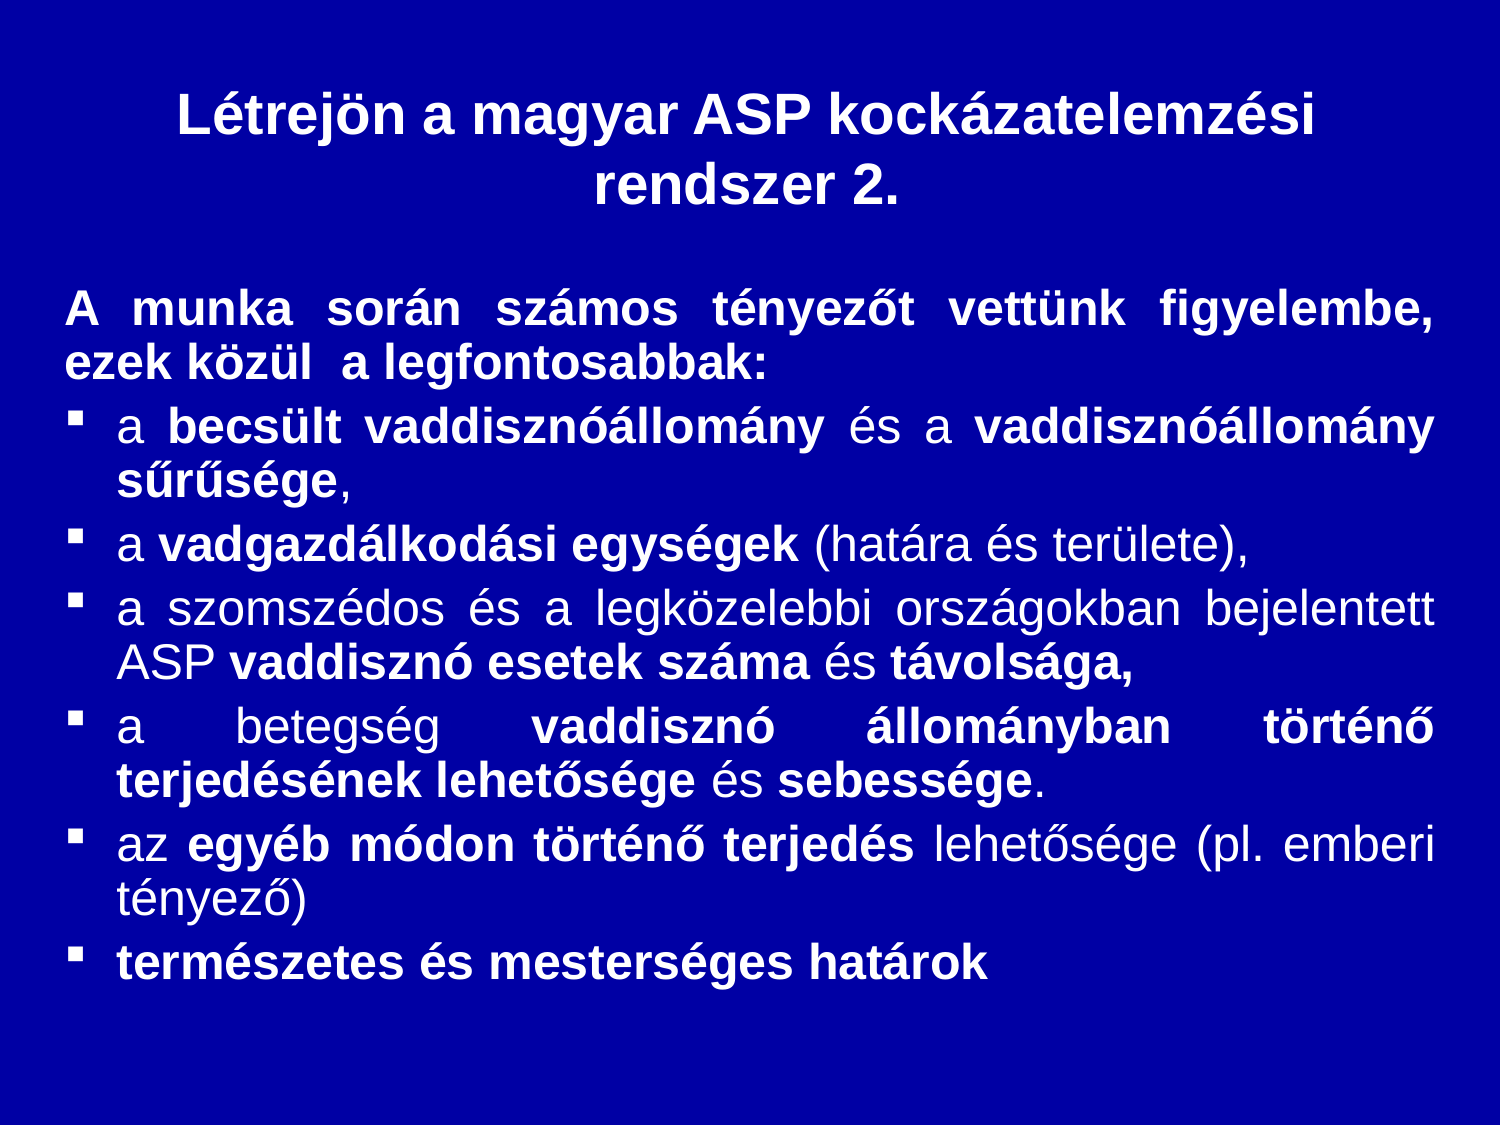

# Létrejön a magyar ASP kockázatelemzési rendszer 2.
A munka során számos tényezőt vettünk figyelembe, ezek közül  a legfontosabbak:
a becsült vaddisznóállomány és a vaddisznóállomány sűrűsége,
a vadgazdálkodási egységek (határa és területe),
a szomszédos és a legközelebbi országokban bejelentett ASP vaddisznó esetek száma és távolsága,
a betegség vaddisznó állományban történő terjedésének lehetősége és sebessége.
az egyéb módon történő terjedés lehetősége (pl. emberi tényező)
természetes és mesterséges határok